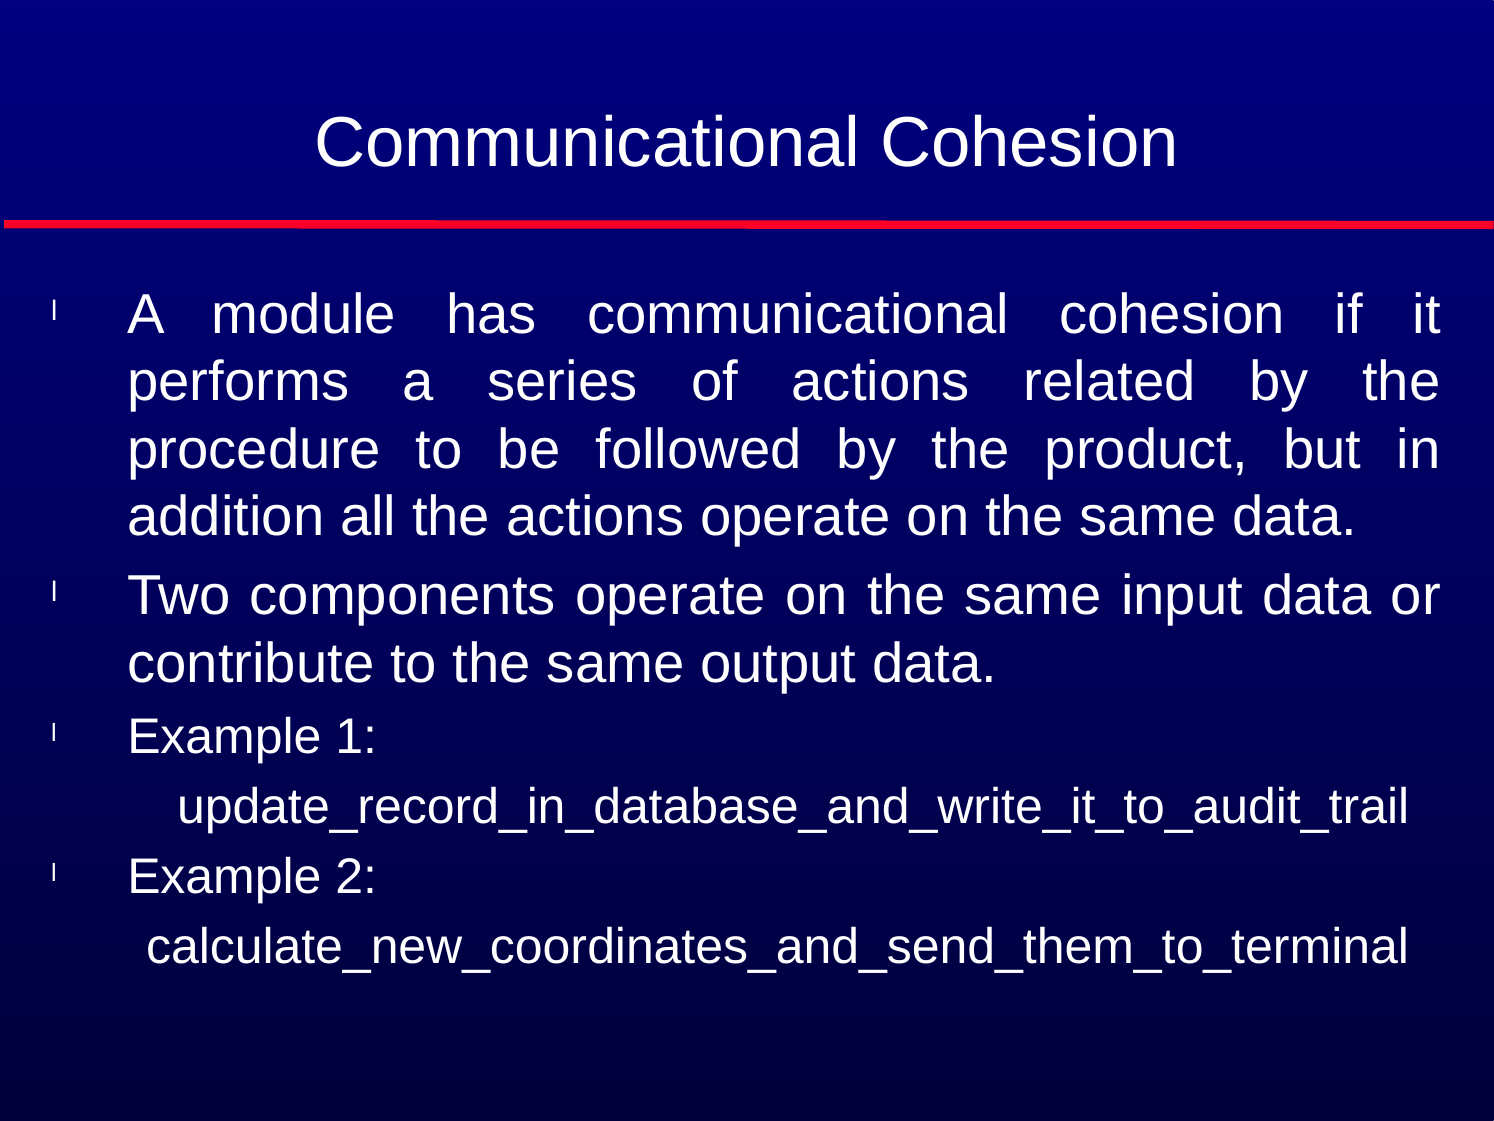

# Communicational Cohesion
A module has communicational cohesion if it performs a series of actions related by the procedure to be followed by the product, but in addition all the actions operate on the same data.
Two components operate on the same input data or contribute to the same output data.
Example 1:
         update_record_in_database_and_write_it_to_audit_trail
Example 2:
calculate_new_coordinates_and_send_them_to_terminal